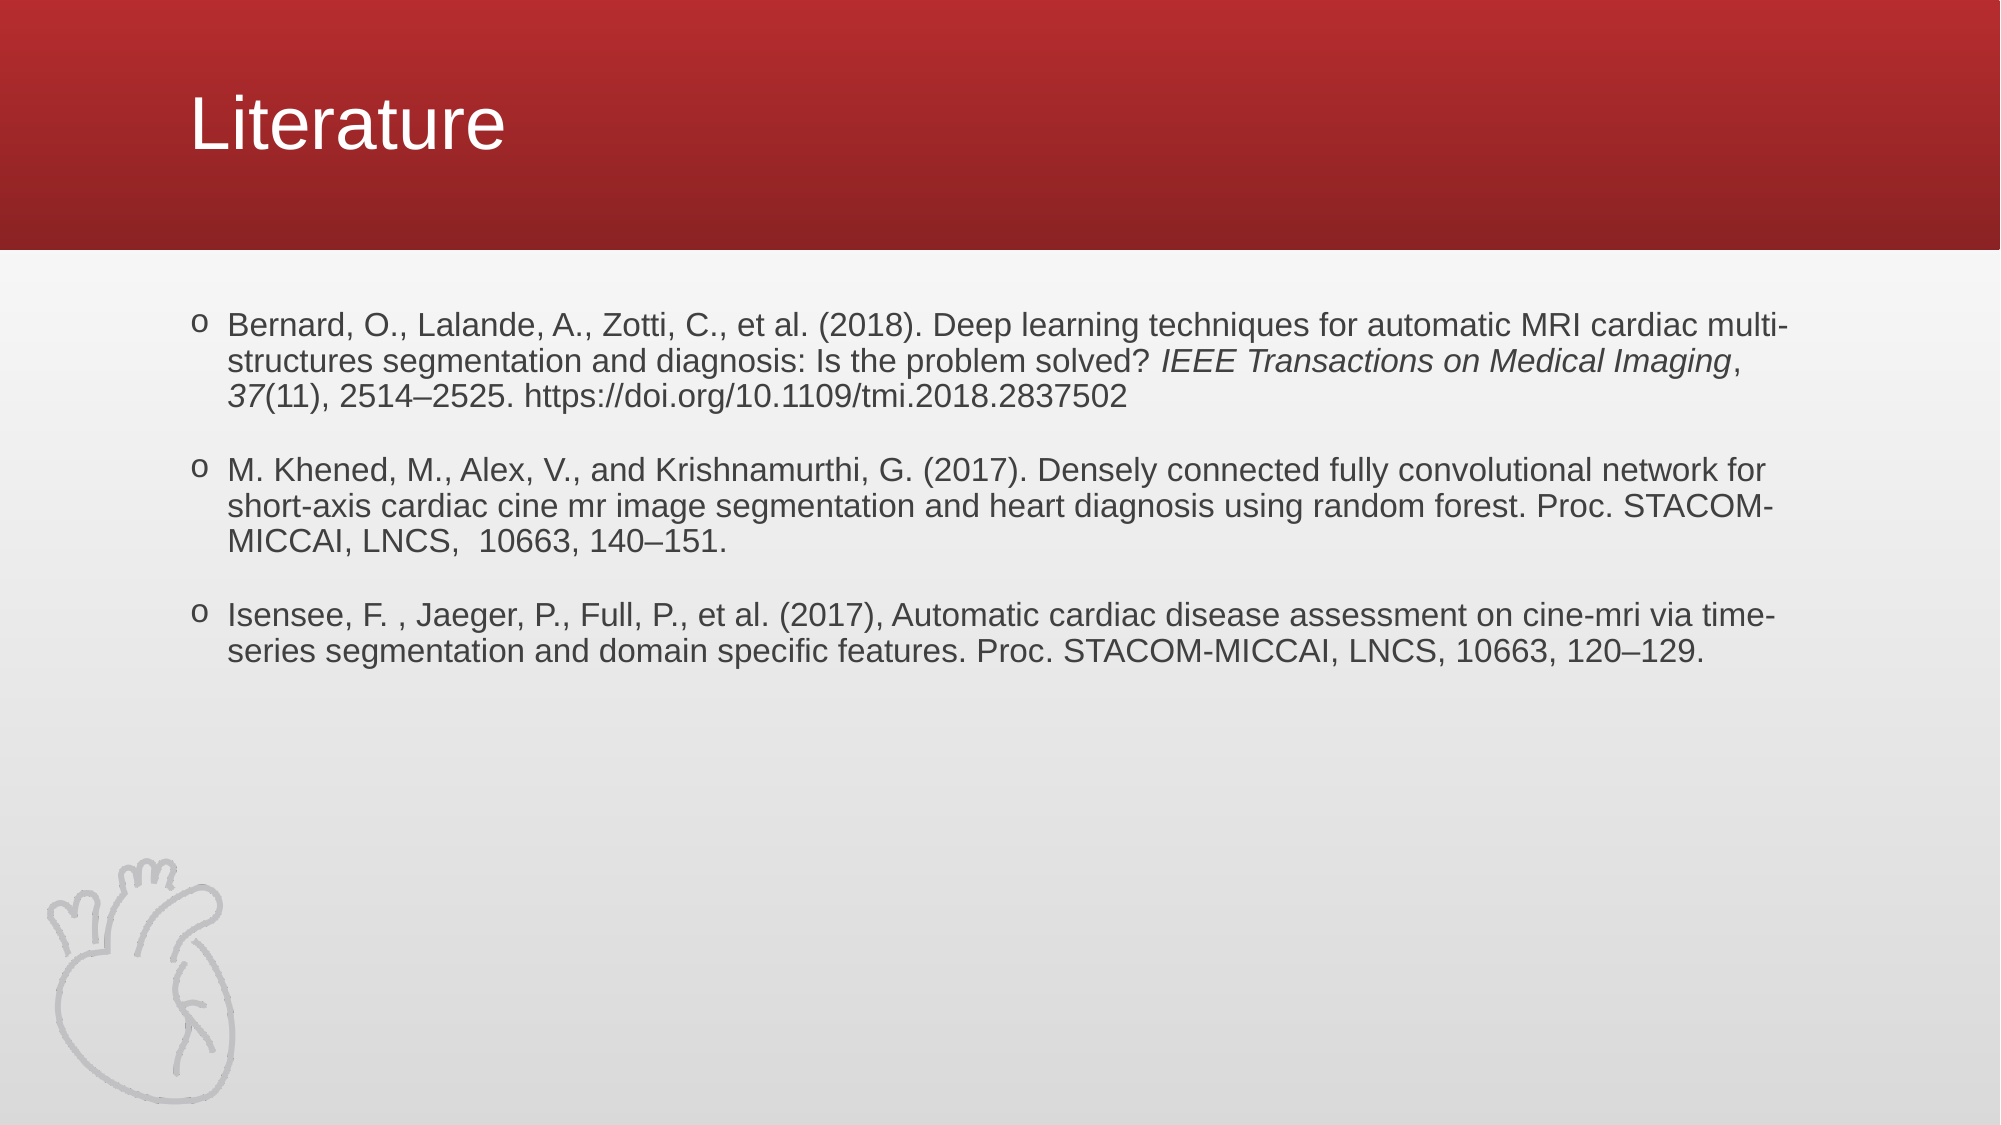

# Literature
Bernard, O., Lalande, A., Zotti, C., et al. (2018). Deep learning techniques for automatic MRI cardiac multi-structures segmentation and diagnosis: Is the problem solved? IEEE Transactions on Medical Imaging, 37(11), 2514–2525. https://doi.org/10.1109/tmi.2018.2837502
M. Khened, M., Alex, V., and Krishnamurthi, G. (2017). Densely connected fully convolutional network for short-axis cardiac cine mr image segmentation and heart diagnosis using random forest. Proc. STACOM-MICCAI, LNCS,  10663, 140–151.
Isensee, F. , Jaeger, P., Full, P., et al. (2017), Automatic cardiac disease assessment on cine-mri via time-series segmentation and domain specific features. Proc. STACOM-MICCAI, LNCS, 10663, 120–129.